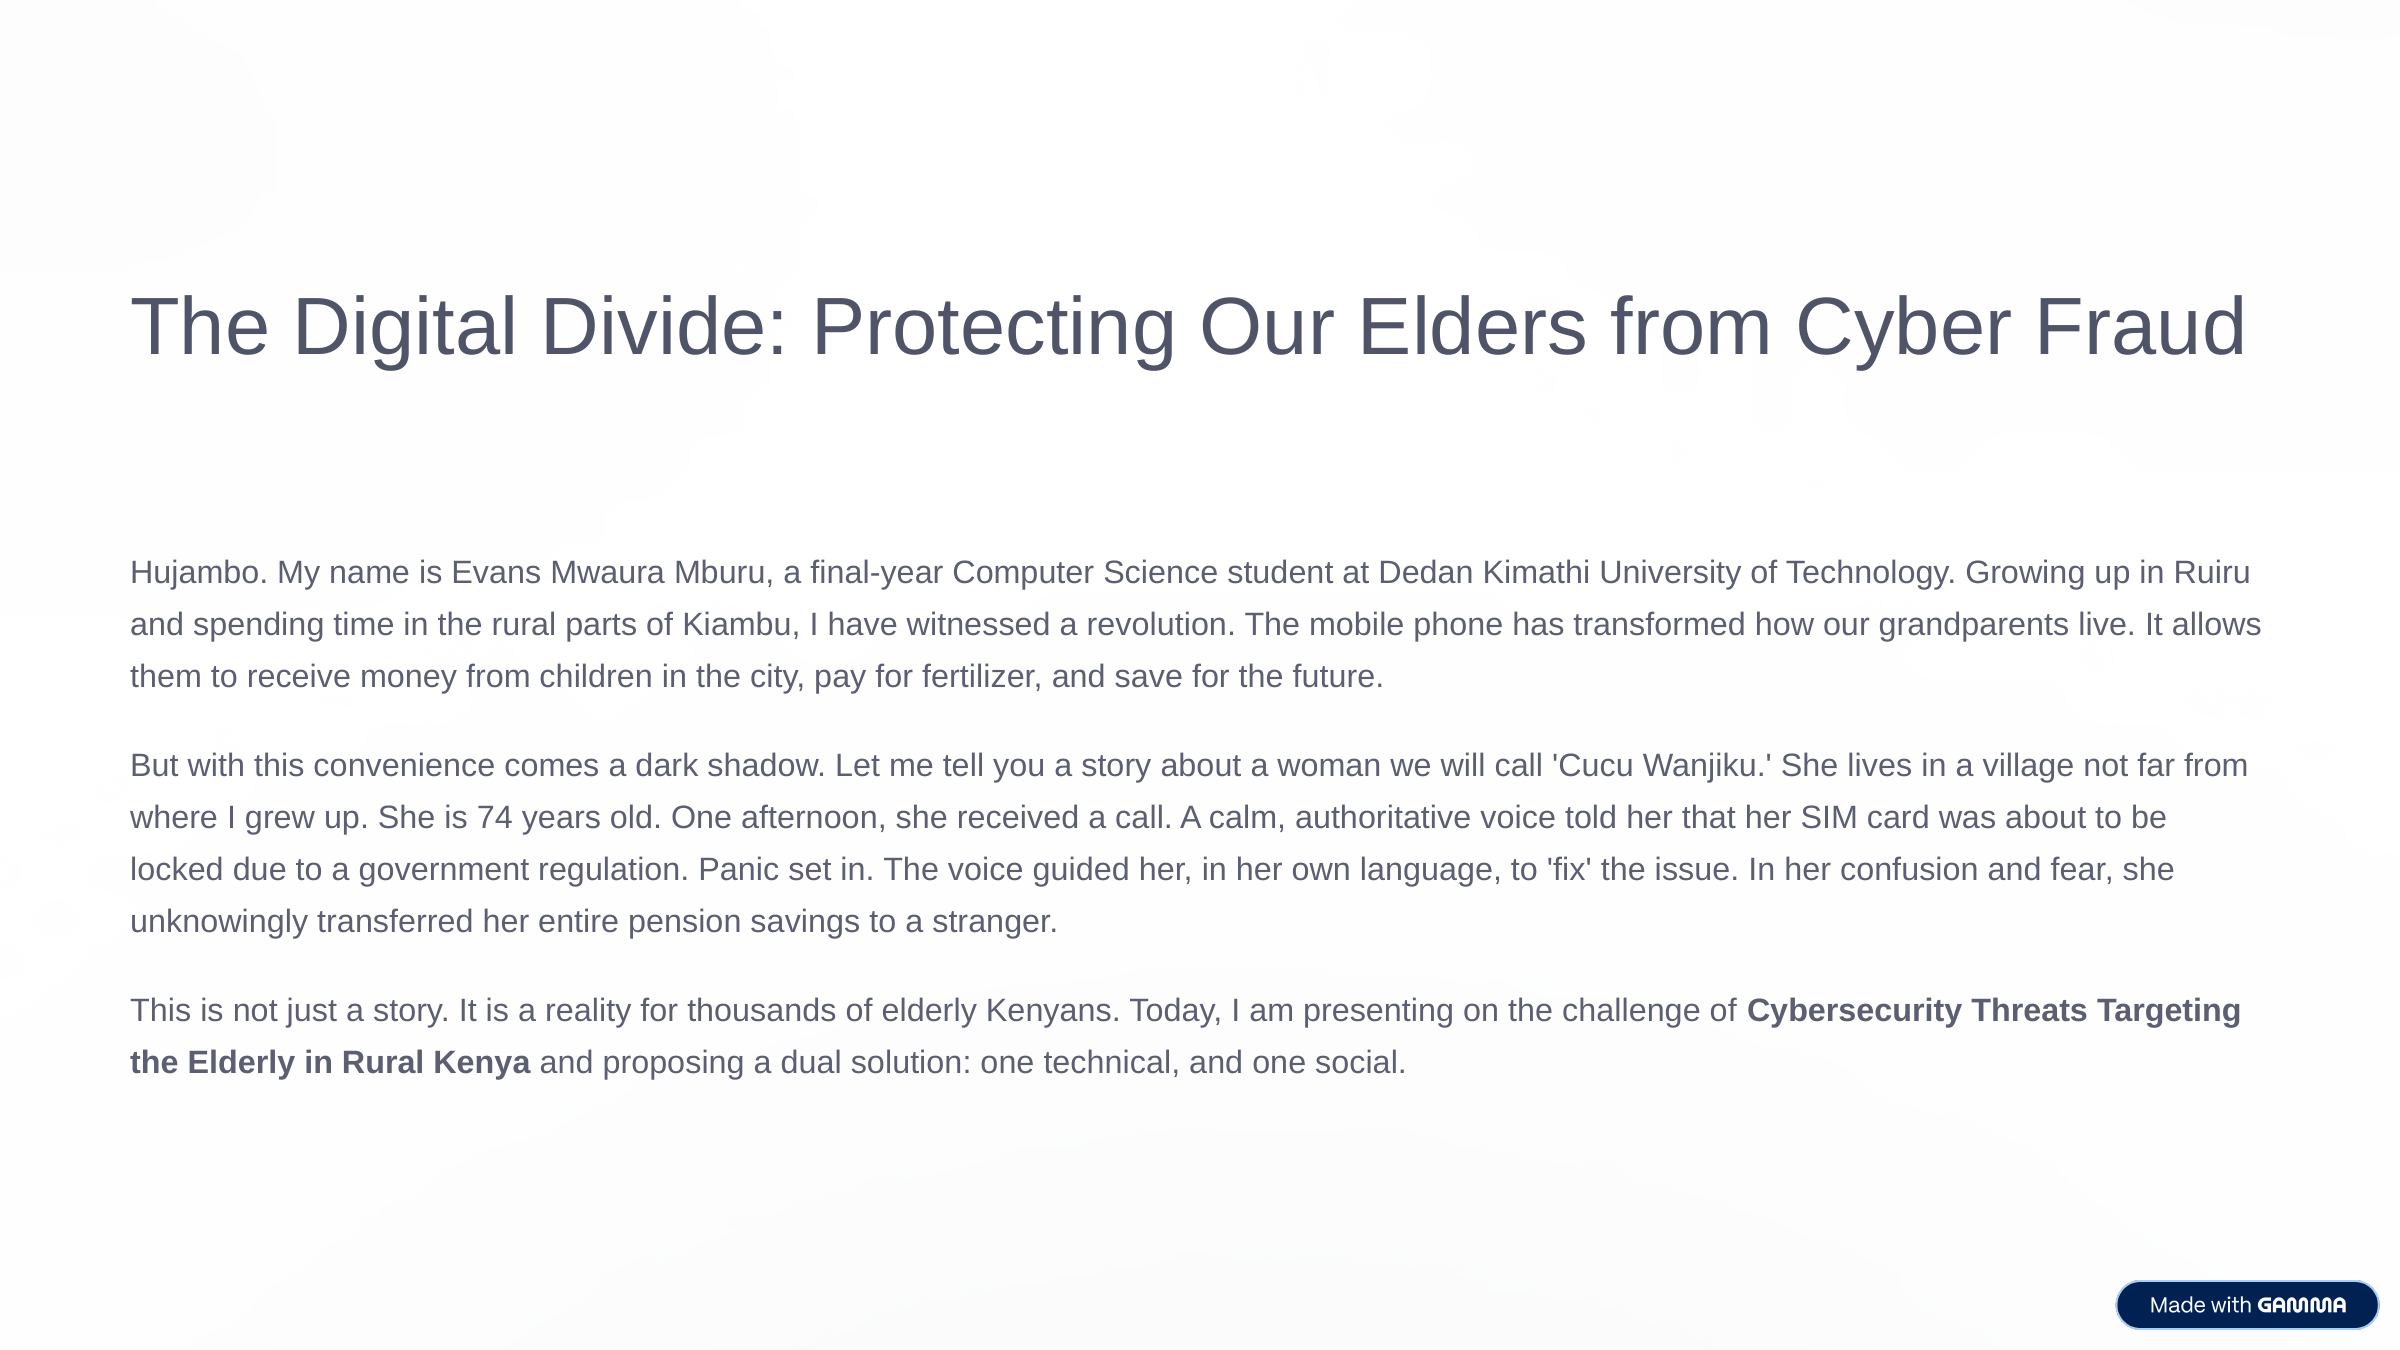

The Digital Divide: Protecting Our Elders from Cyber Fraud
Hujambo. My name is Evans Mwaura Mburu, a final-year Computer Science student at Dedan Kimathi University of Technology. Growing up in Ruiru and spending time in the rural parts of Kiambu, I have witnessed a revolution. The mobile phone has transformed how our grandparents live. It allows them to receive money from children in the city, pay for fertilizer, and save for the future.
But with this convenience comes a dark shadow. Let me tell you a story about a woman we will call 'Cucu Wanjiku.' She lives in a village not far from where I grew up. She is 74 years old. One afternoon, she received a call. A calm, authoritative voice told her that her SIM card was about to be locked due to a government regulation. Panic set in. The voice guided her, in her own language, to 'fix' the issue. In her confusion and fear, she unknowingly transferred her entire pension savings to a stranger.
This is not just a story. It is a reality for thousands of elderly Kenyans. Today, I am presenting on the challenge of Cybersecurity Threats Targeting the Elderly in Rural Kenya and proposing a dual solution: one technical, and one social.